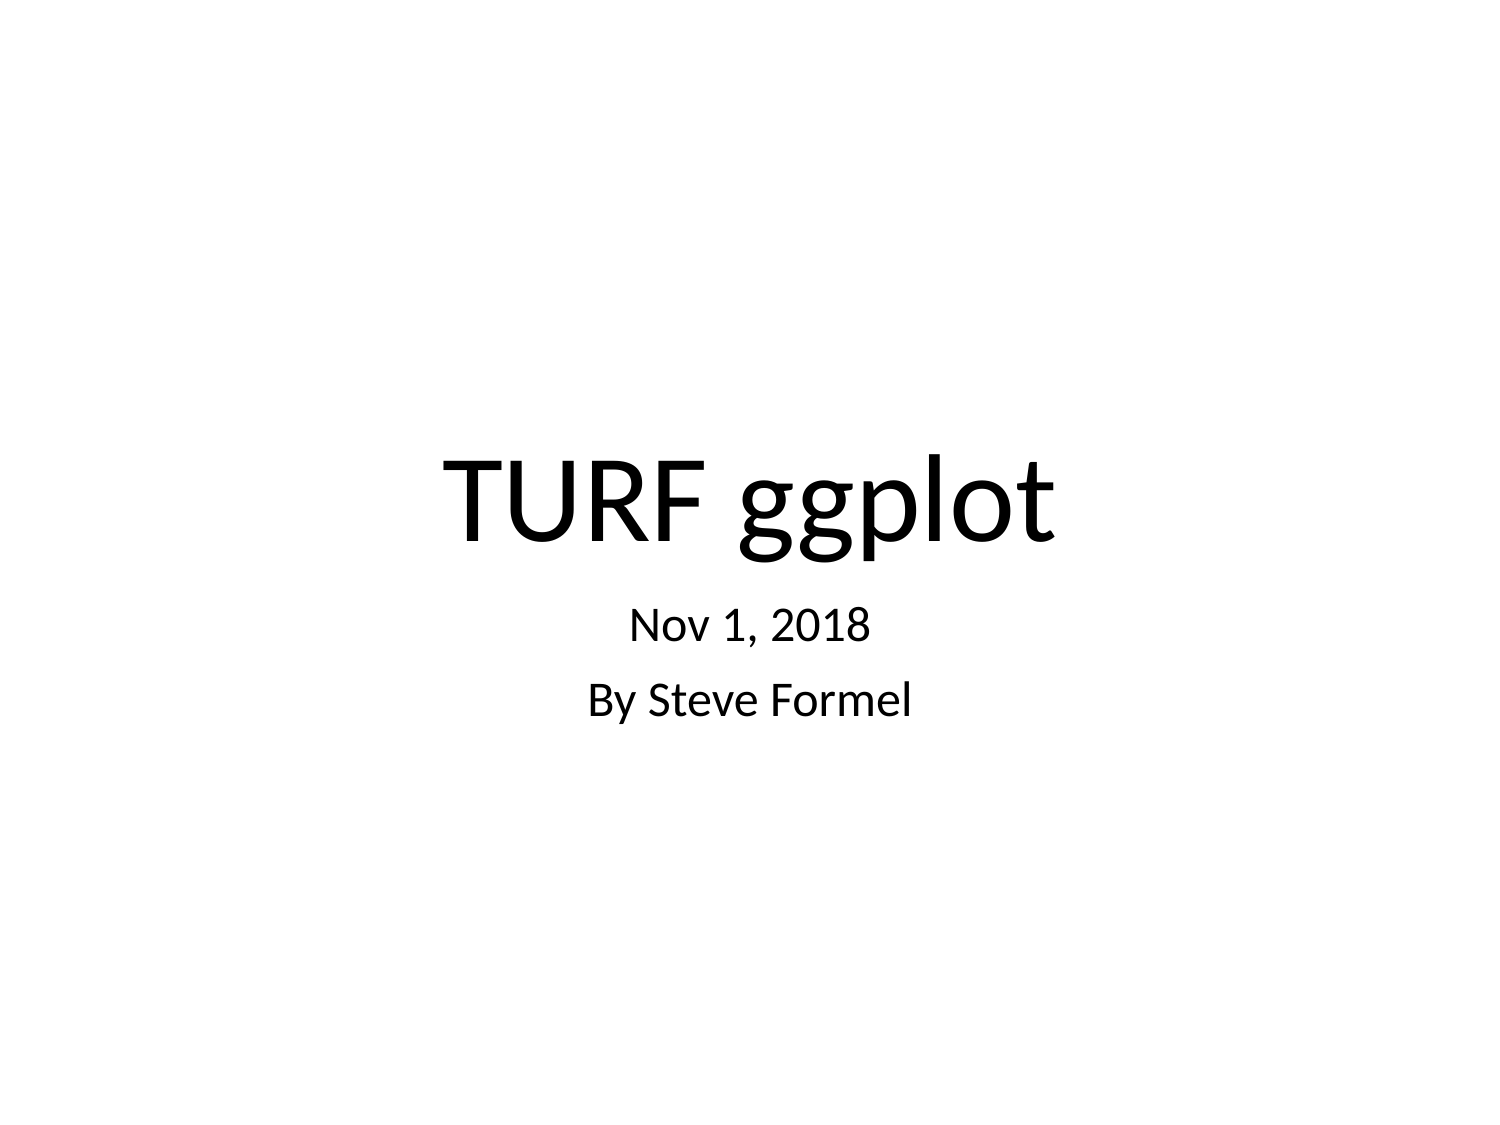

# TURF ggplot
Nov 1, 2018
By Steve Formel